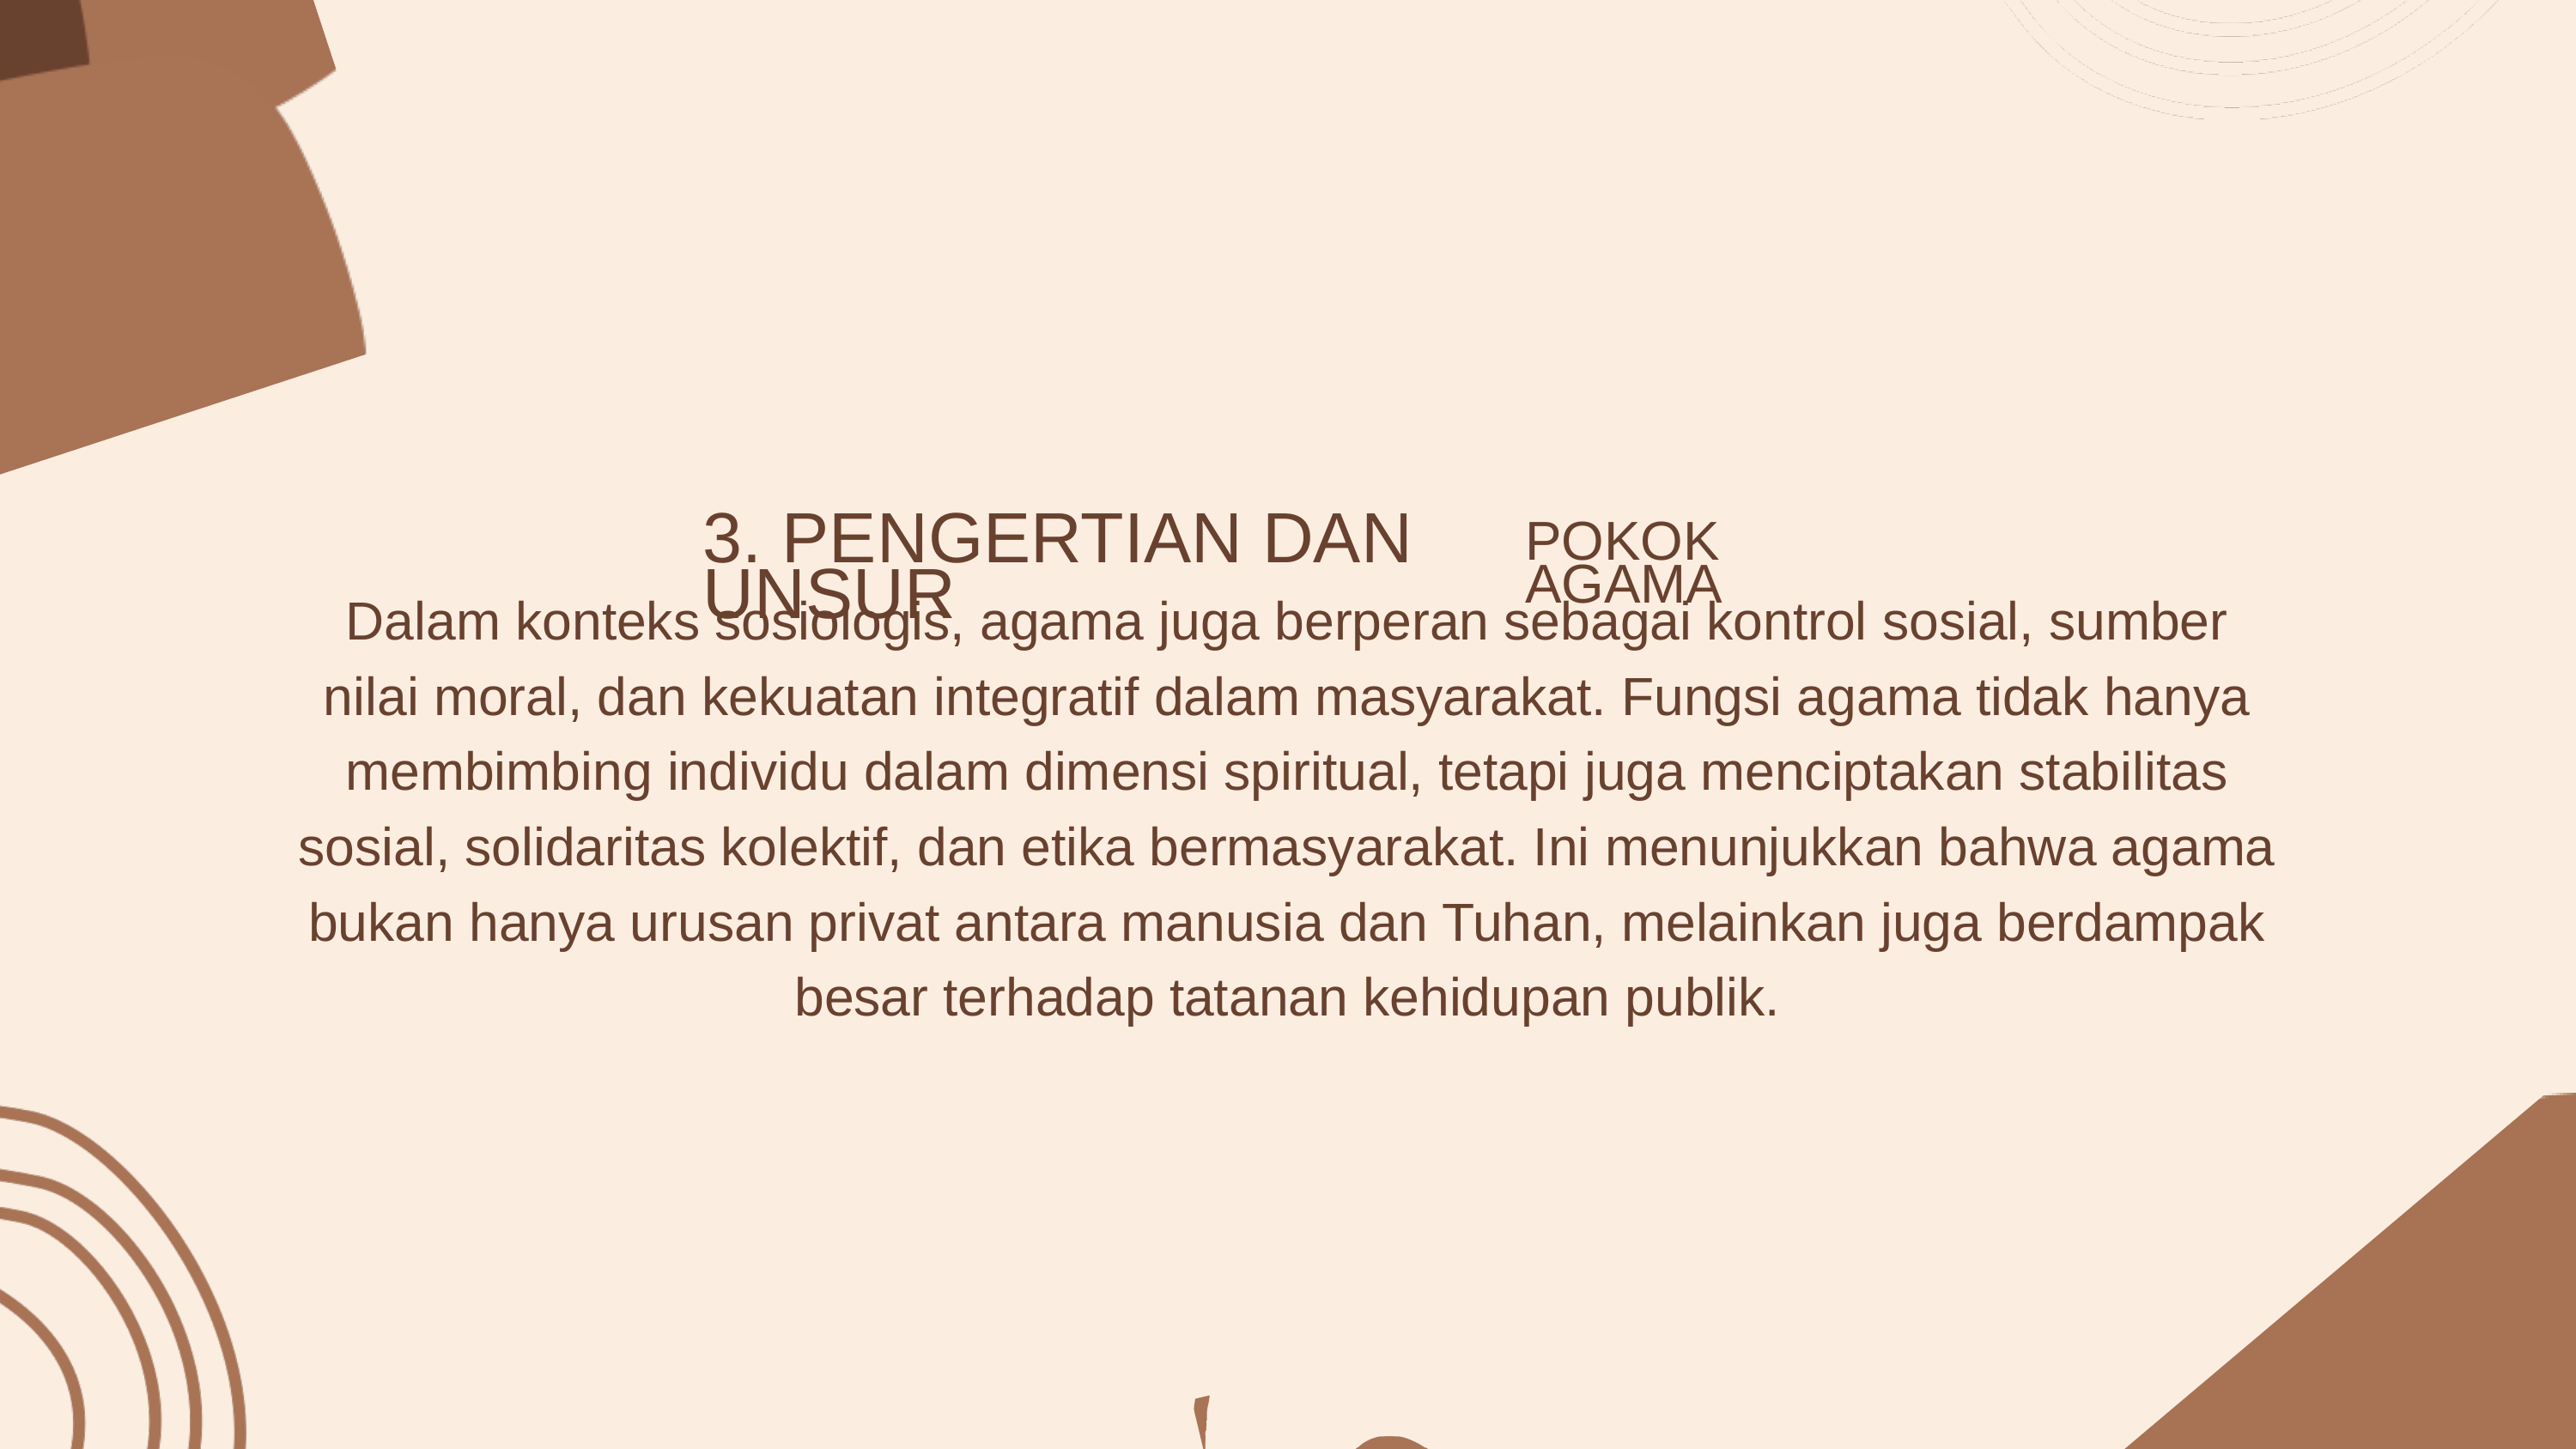

3. PENGERTIAN DAN UNSUR
POKOK AGAMA
Dalam konteks sosiologis, agama juga berperan sebagai kontrol sosial, sumber nilai moral, dan kekuatan integratif dalam masyarakat. Fungsi agama tidak hanya membimbing individu dalam dimensi spiritual, tetapi juga menciptakan stabilitas sosial, solidaritas kolektif, dan etika bermasyarakat. Ini menunjukkan bahwa agama bukan hanya urusan privat antara manusia dan Tuhan, melainkan juga berdampak besar terhadap tatanan kehidupan publik.